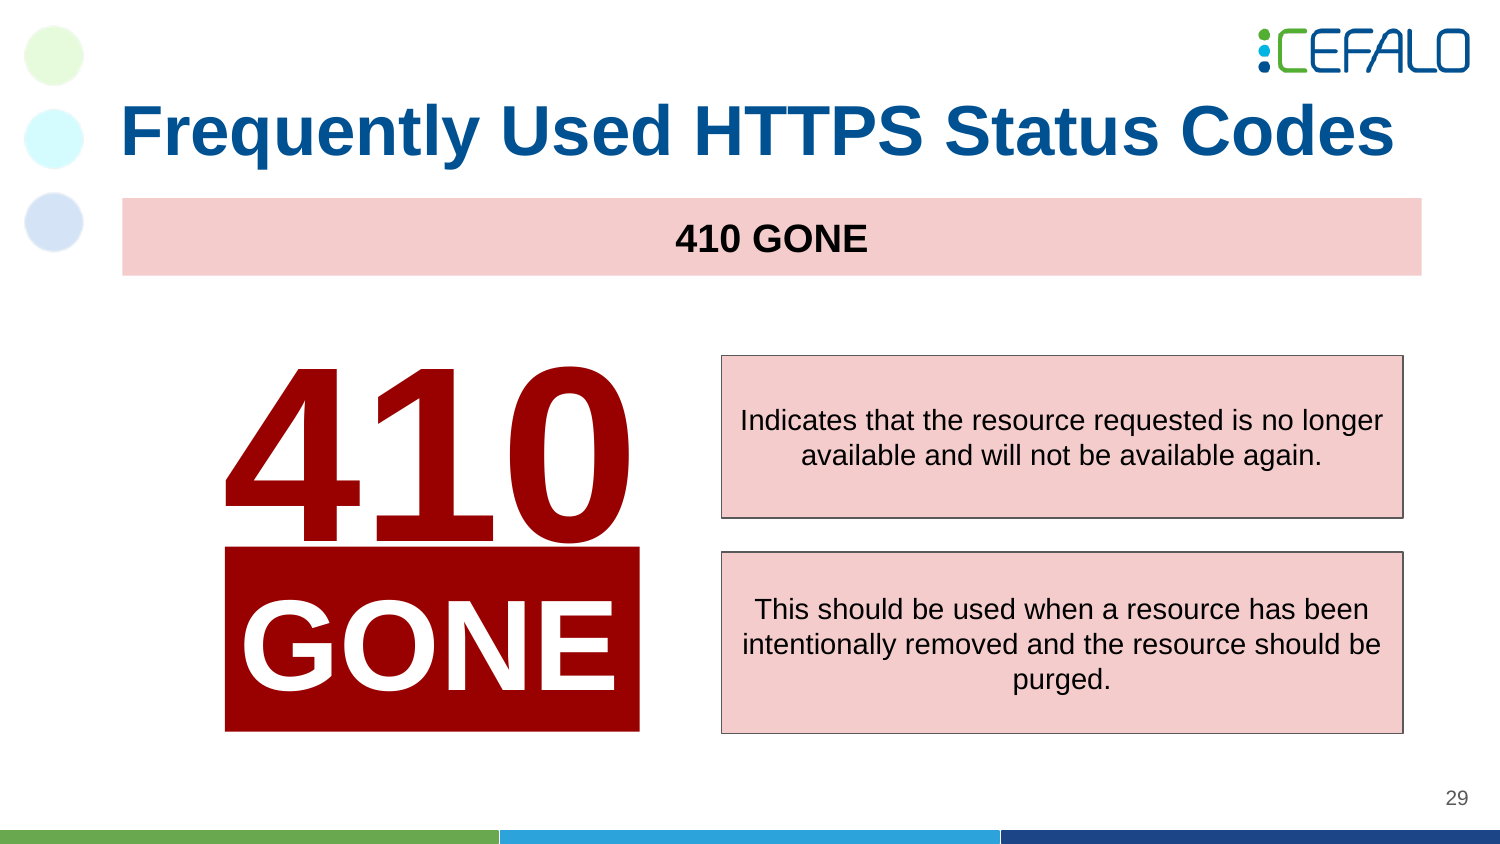

# Frequently Used HTTPS Status Codes
410 GONE
410
Indicates that the resource requested is no longer available and will not be available again.
GONE
This should be used when a resource has been intentionally removed and the resource should be purged.
29